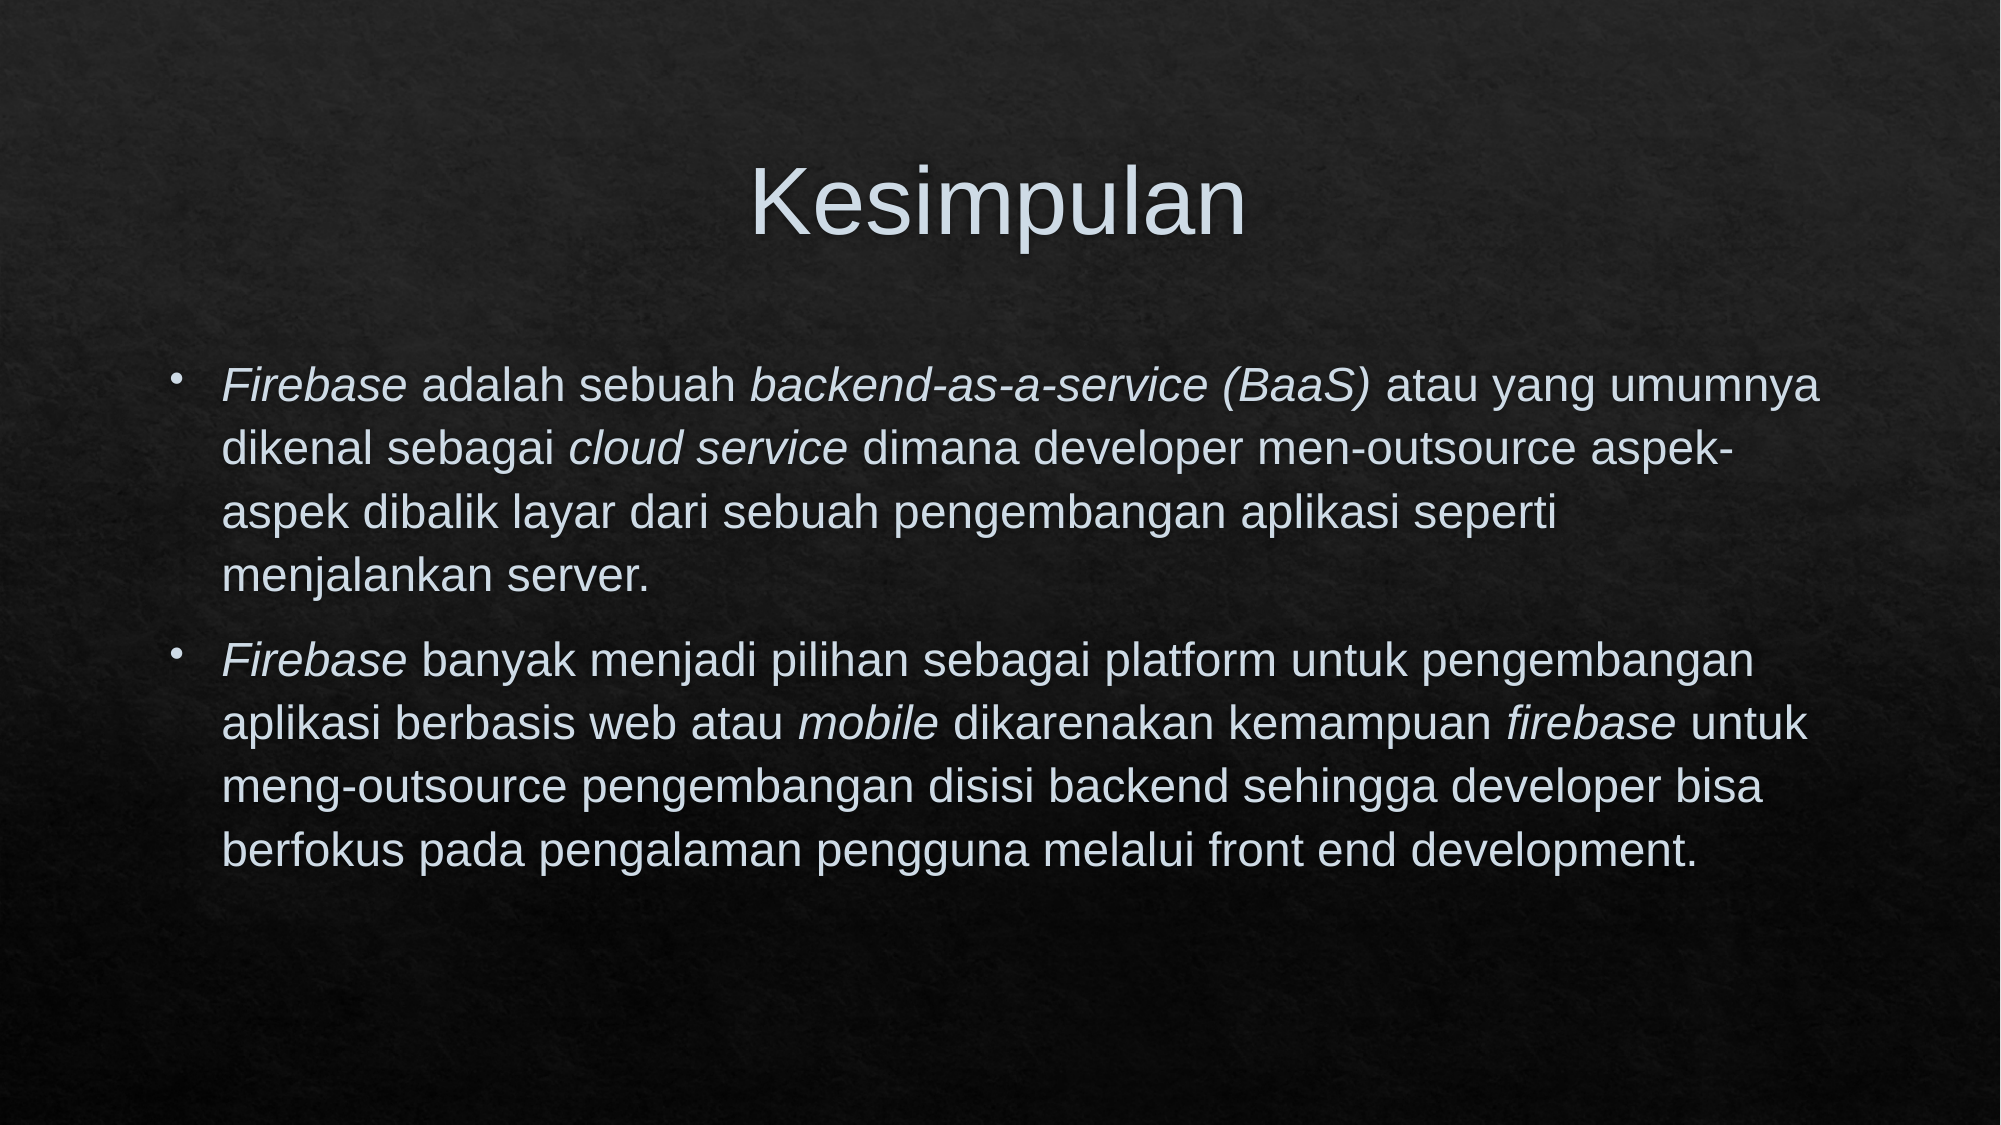

# Kesimpulan
Firebase adalah sebuah backend-as-a-service (BaaS) atau yang umumnya dikenal sebagai cloud service dimana developer men-outsource aspek-aspek dibalik layar dari sebuah pengembangan aplikasi seperti menjalankan server.
Firebase banyak menjadi pilihan sebagai platform untuk pengembangan aplikasi berbasis web atau mobile dikarenakan kemampuan firebase untuk meng-outsource pengembangan disisi backend sehingga developer bisa berfokus pada pengalaman pengguna melalui front end development.